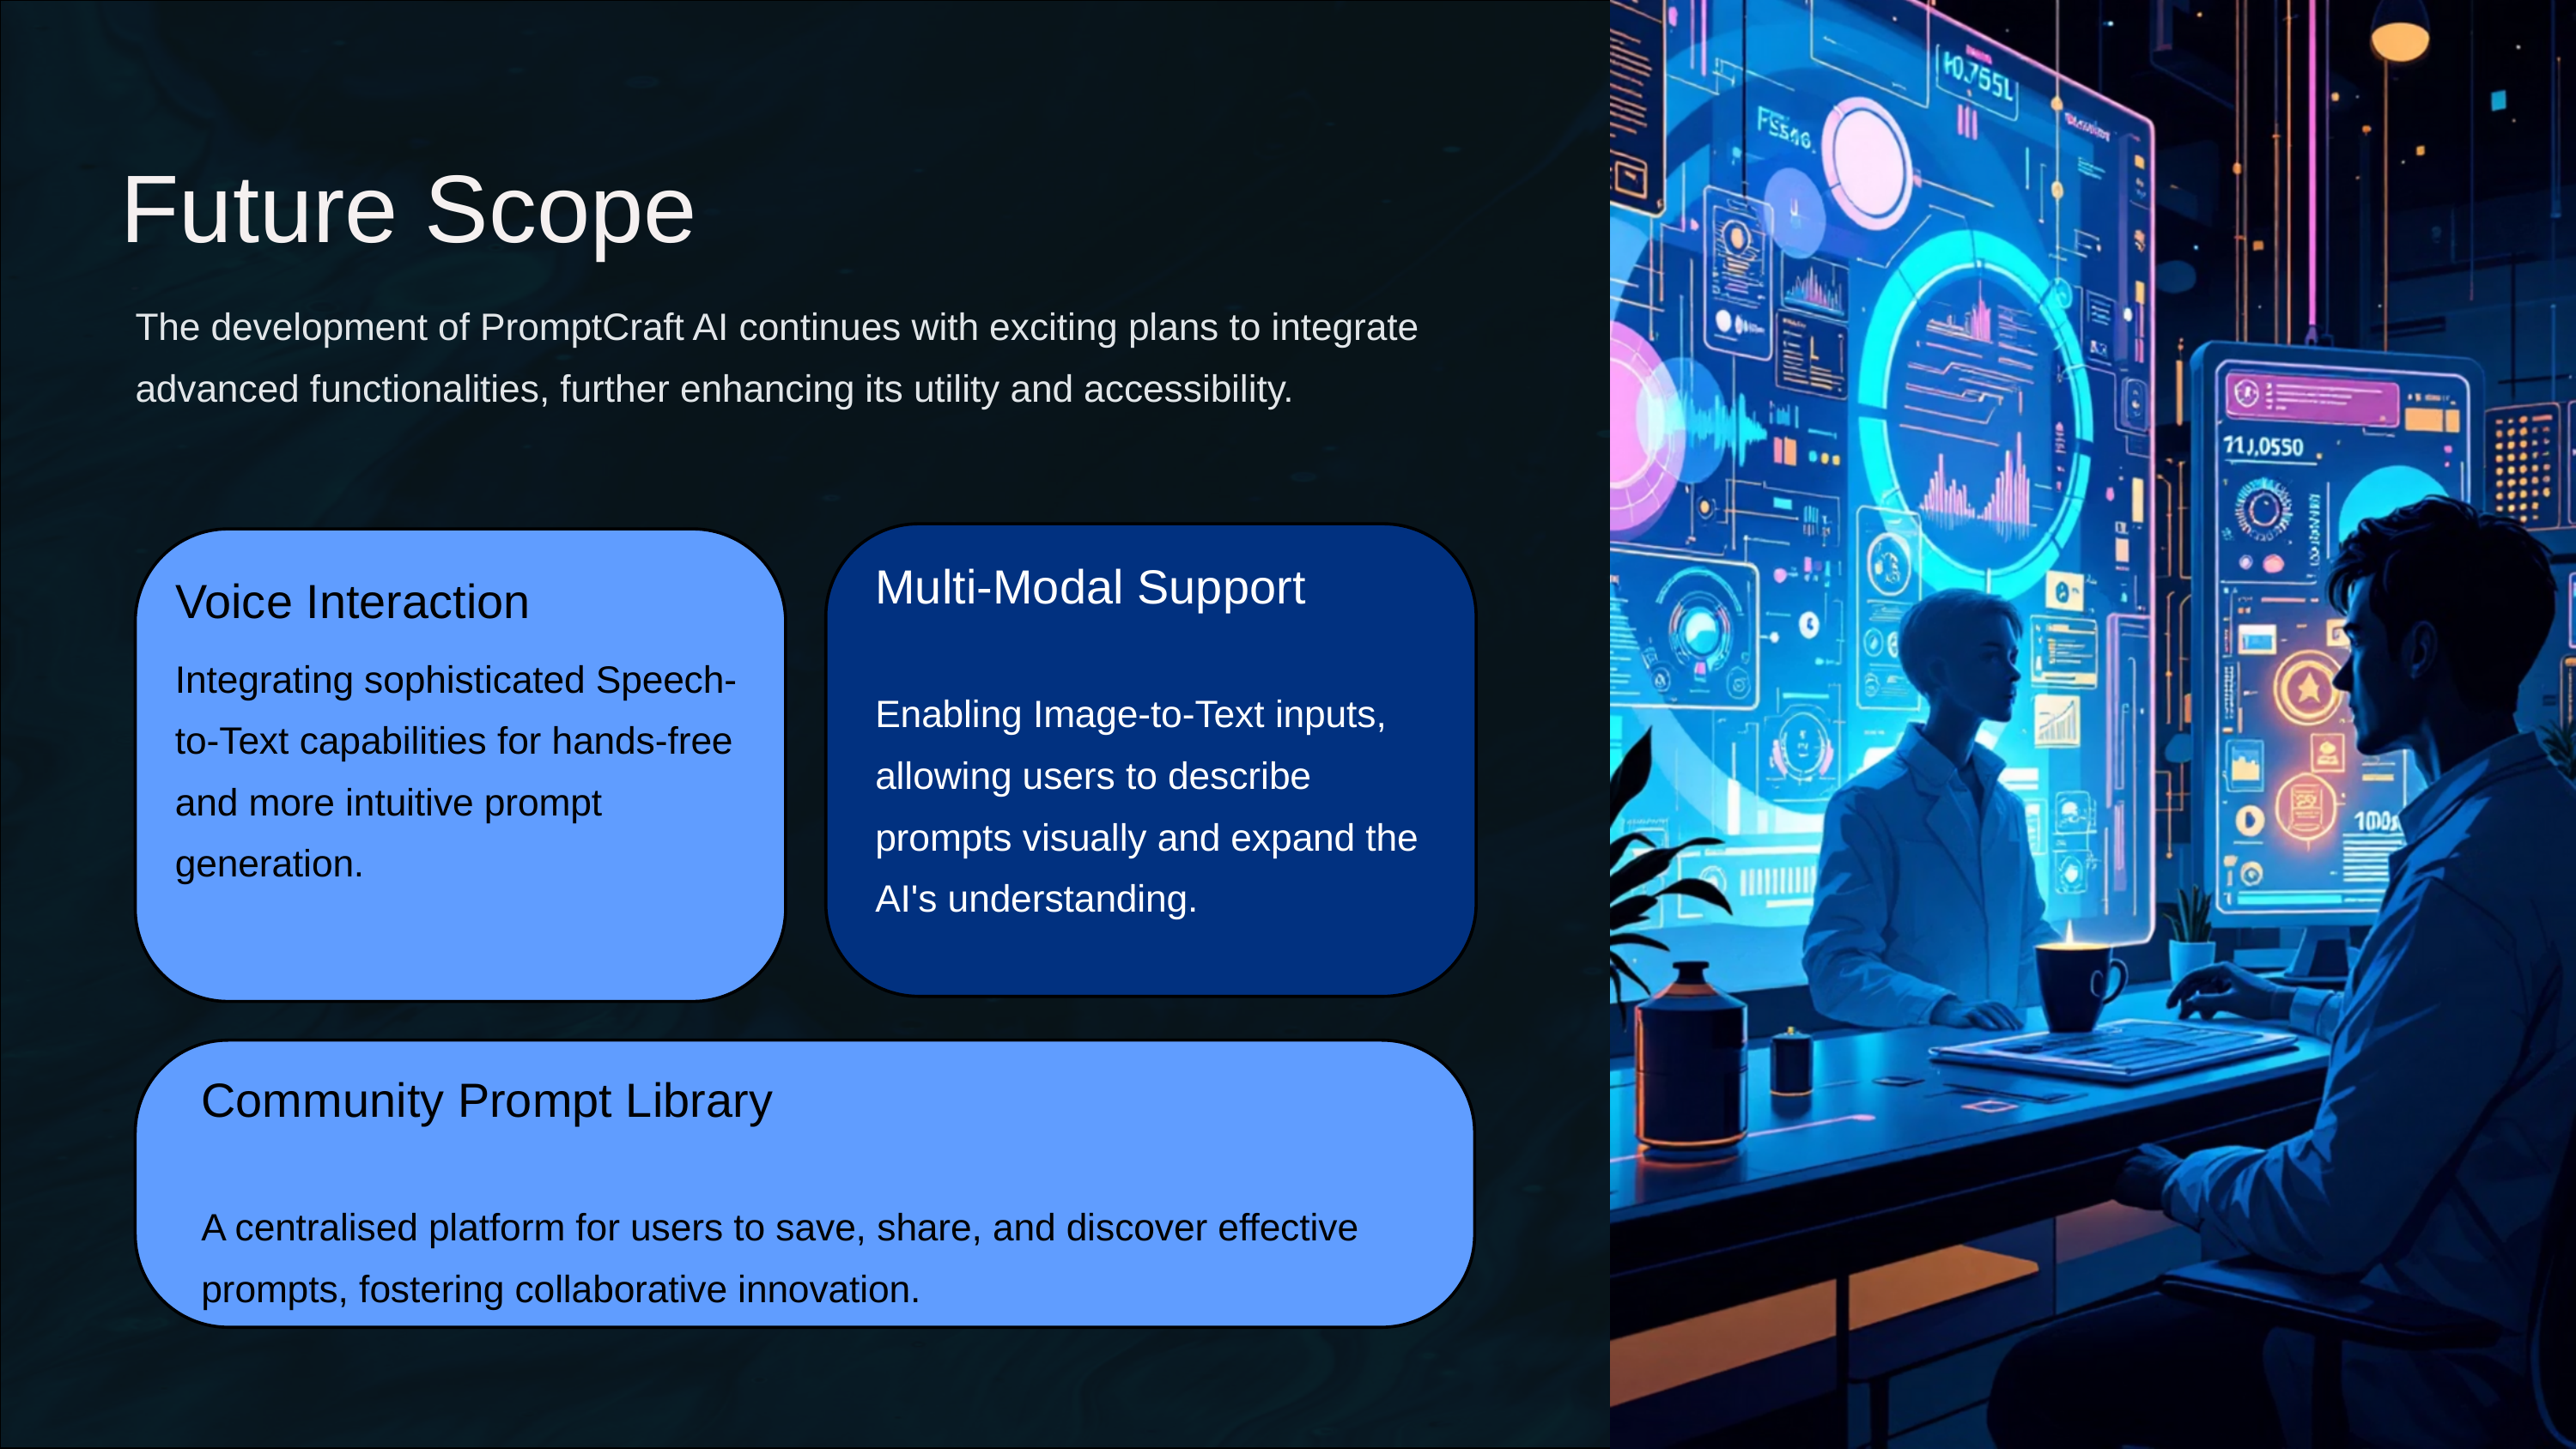

Future Scope
The development of PromptCraft AI continues with exciting plans to integrate advanced functionalities, further enhancing its utility and accessibility.

Multi-Modal Support
Voice Interaction
Integrating sophisticated Speech-to-Text capabilities for hands-free and more intuitive prompt generation.
Enabling Image-to-Text inputs, allowing users to describe prompts visually and expand the AI's understanding.

Community Prompt Library
A centralised platform for users to save, share, and discover effective prompts, fostering collaborative innovation.